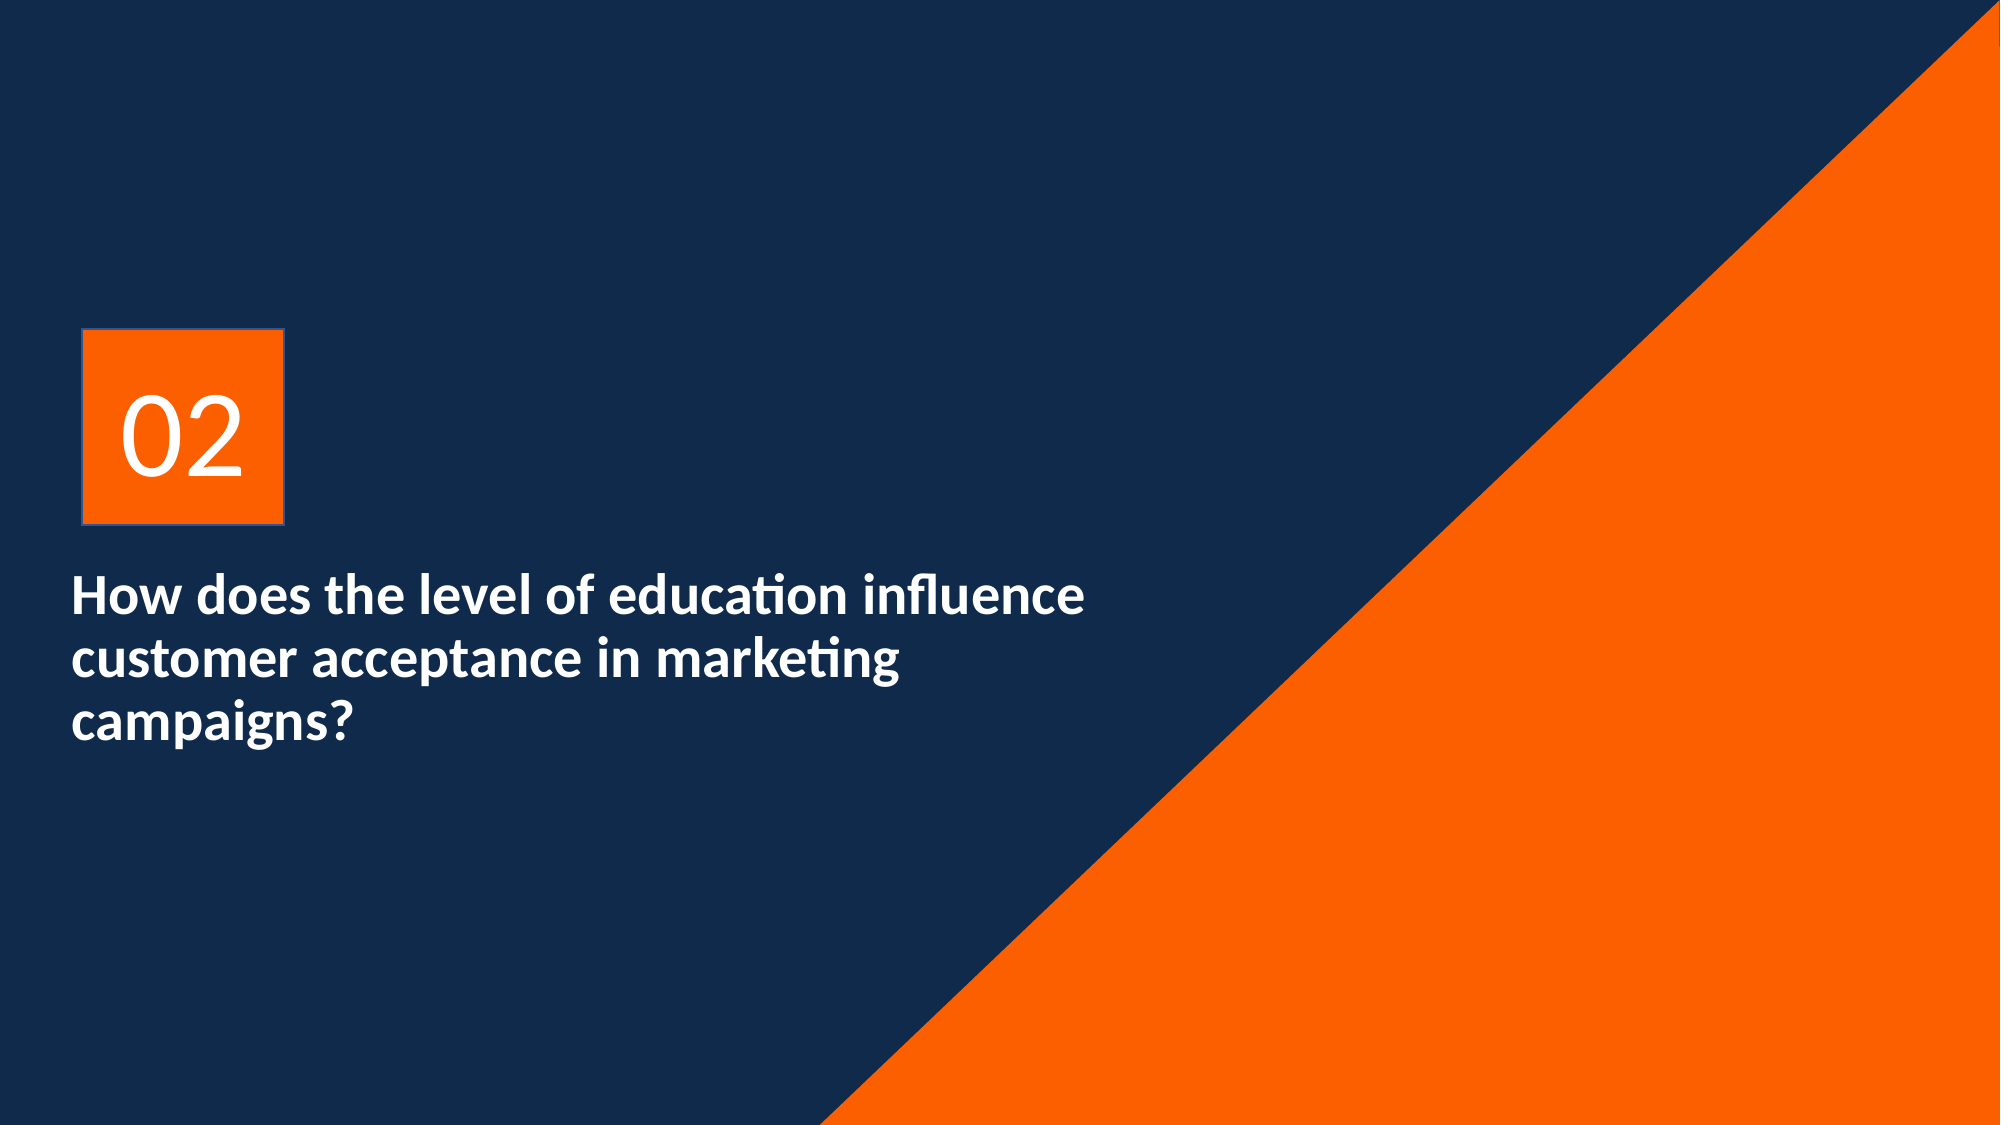

02
# How does the level of education influence customer acceptance in marketing campaigns?